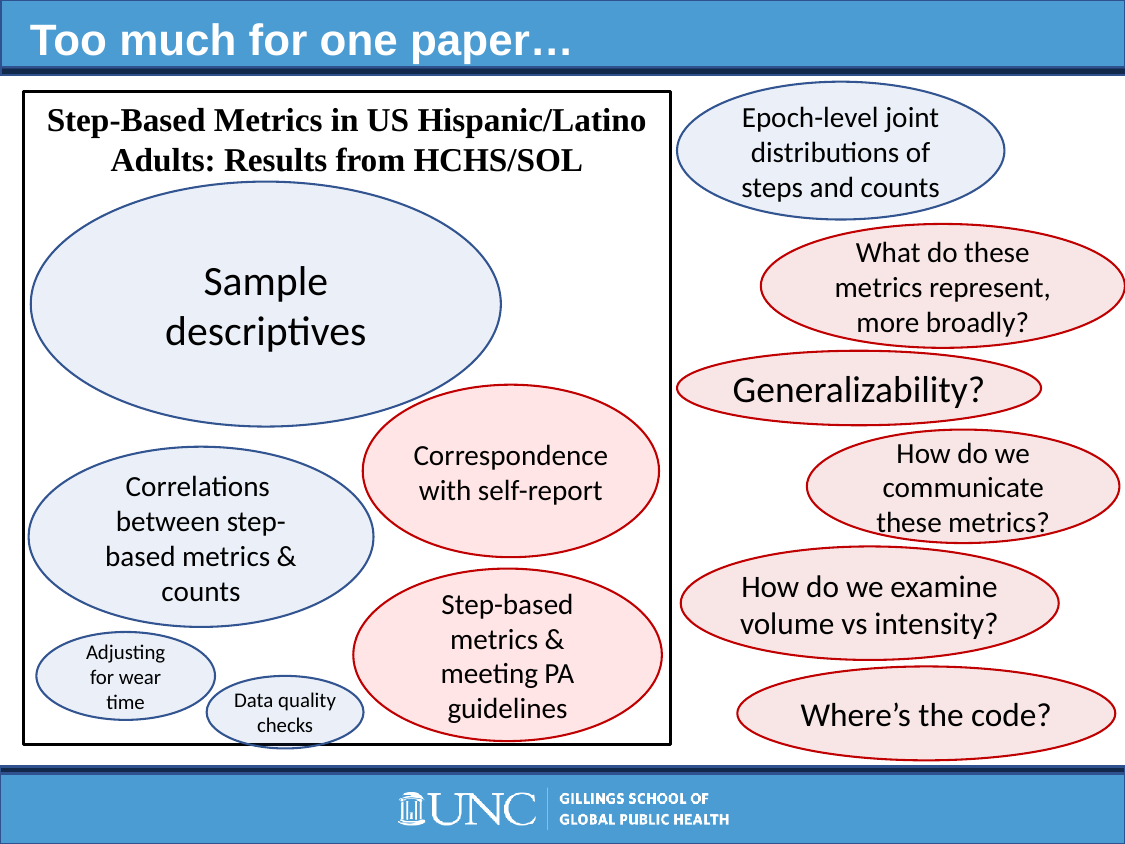

Too much for one paper…
Epoch-level joint distributions of steps and counts
Step-Based Metrics in US Hispanic/Latino Adults: Results from HCHS/SOL

Sample descriptives
What do these metrics represent, more broadly?
Generalizability?
Correspondence with self-report
How do we communicate these metrics?
Correlations  between step-based metrics & counts
How do we examine volume vs intensity?
Step-based metrics & meeting PA guidelines
Adjusting for wear time
Where’s the code?
Data quality checks